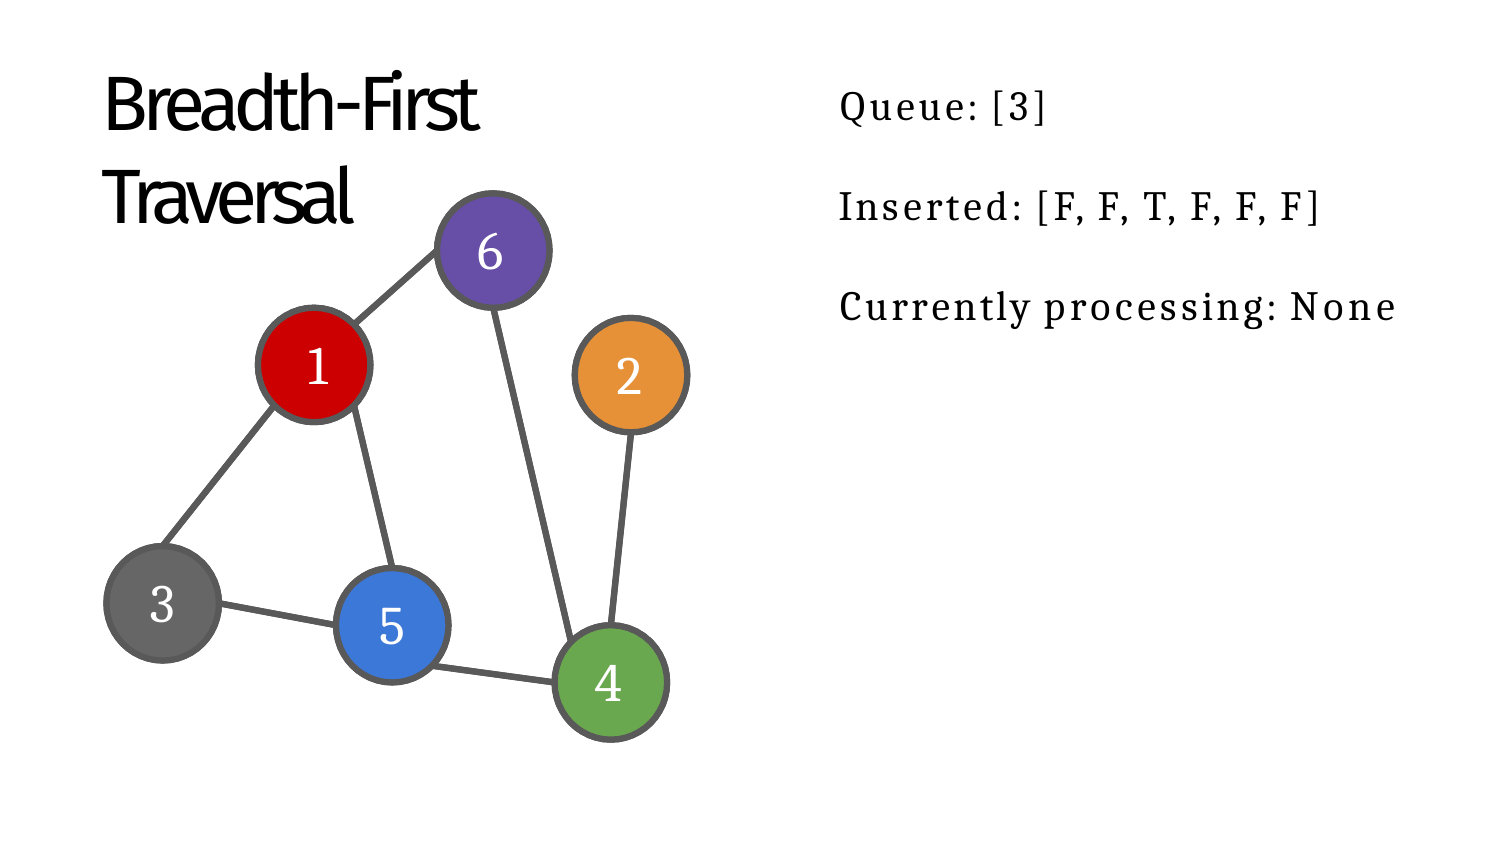

# Breadth-First Traversal
Queue: [3]
Inserted: [F, F, T, F, F, F]

6

Currently processing: None

1
2

3
5

4